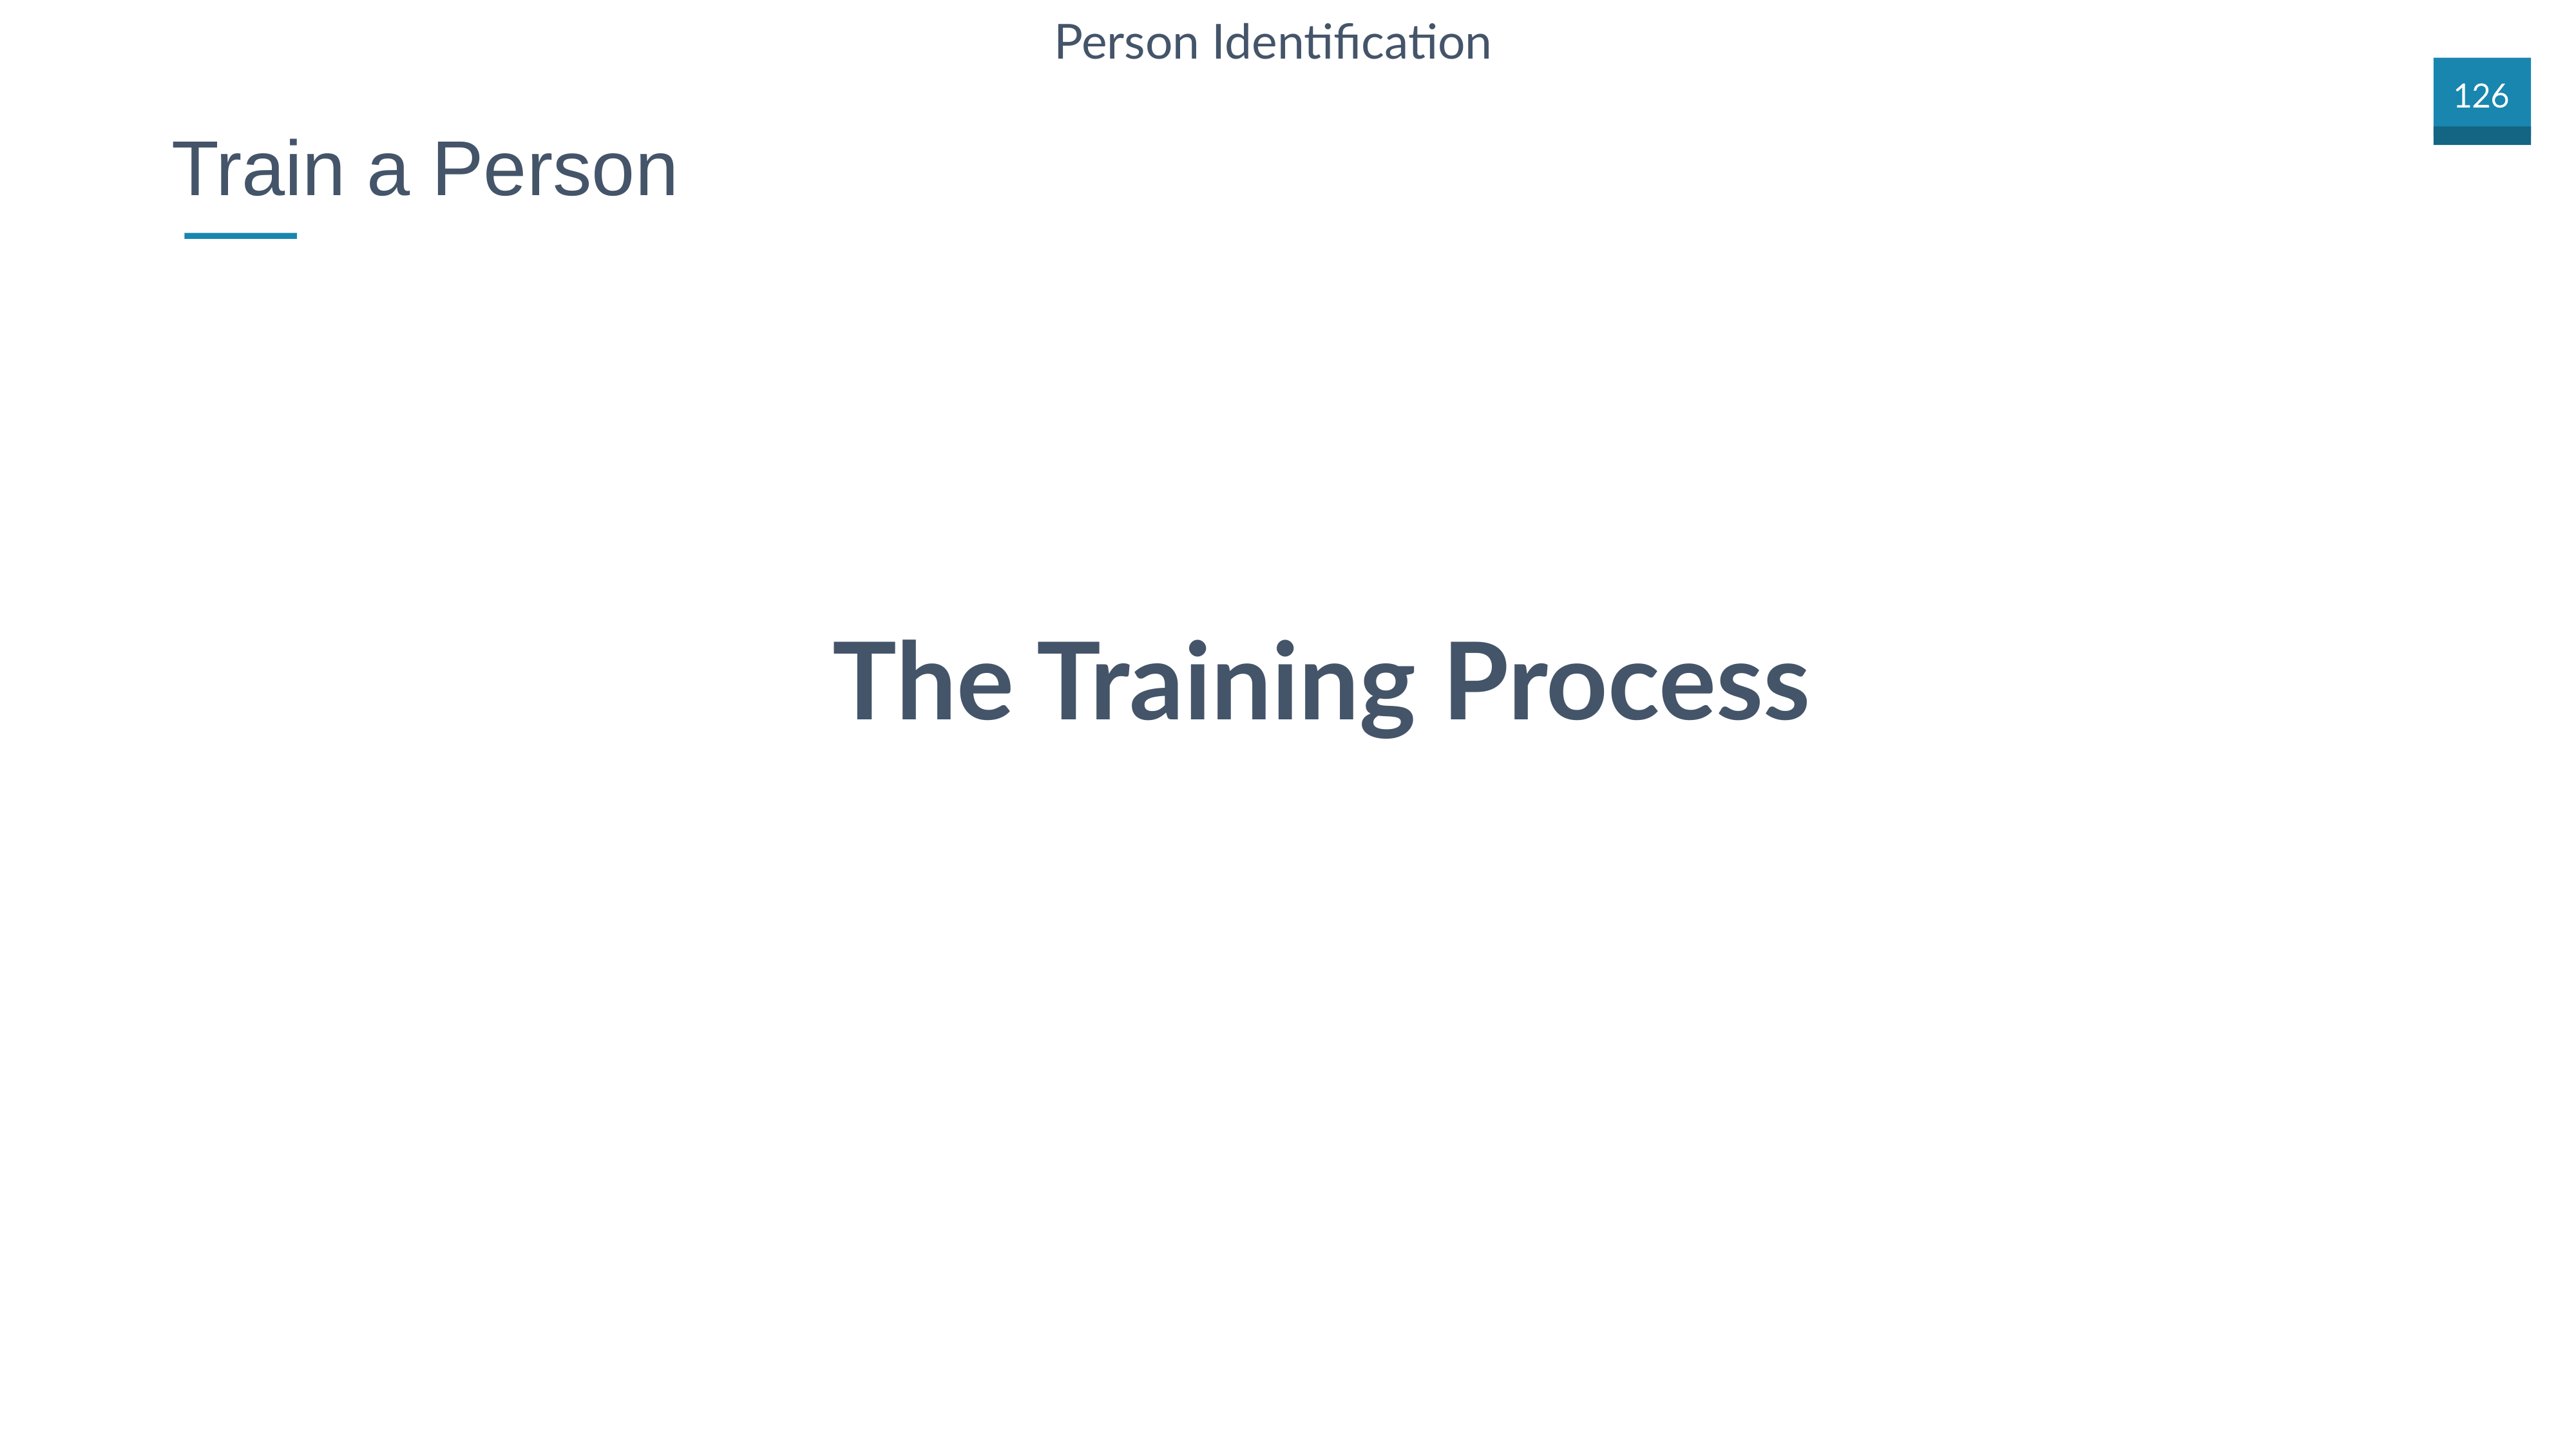

Person Identification
Train a Person

The Training Process